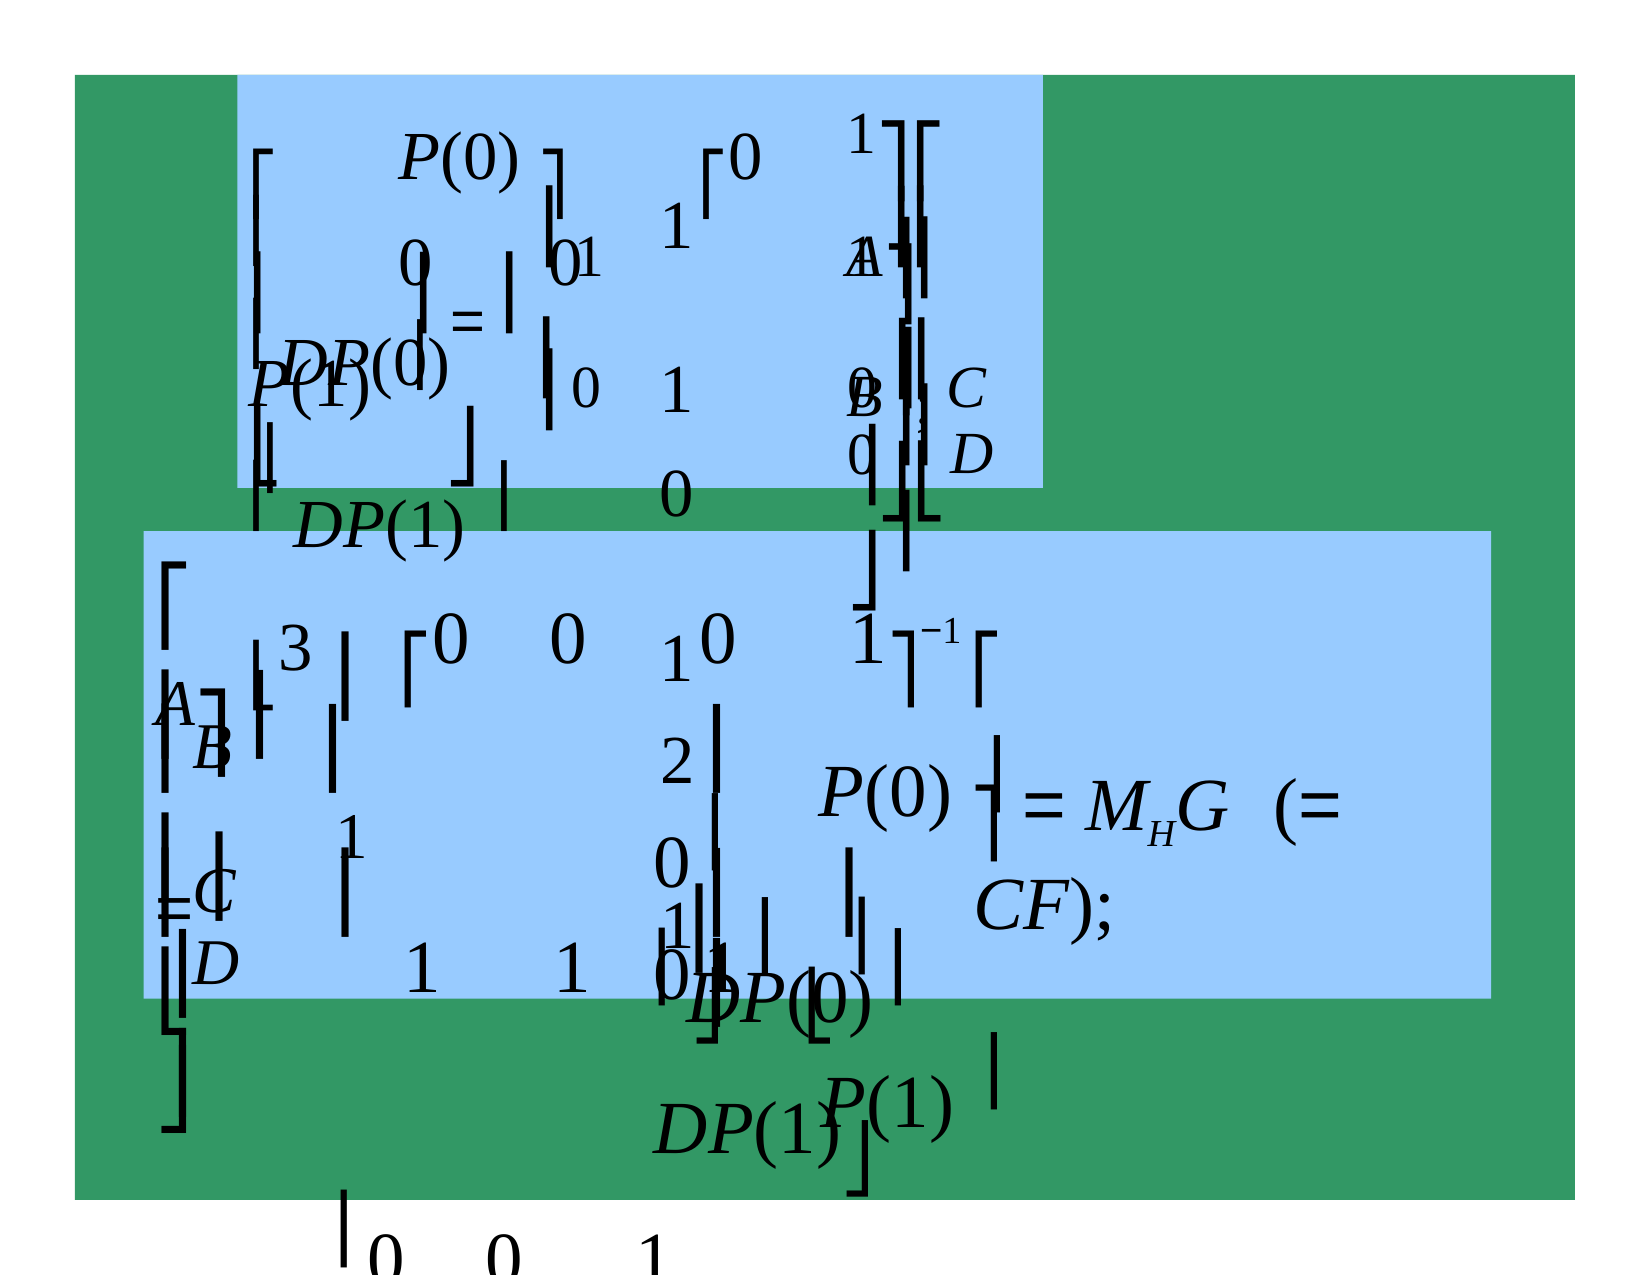

# ⎡	P(0) ⎤	⎡0	0	0

1⎤⎡ A⎤
⎢1
1⎥⎢ B⎥
1	1
0	1
2	1
⎢	P(1)	⎥
⎢	⎥ = ⎢
⎥⎢	⎥;
⎢0
⎢ DP(1) ⎥	⎣3
0⎥⎢C ⎥
⎢DP(0)⎥
⎢
⎥⎢D⎥
⎣
⎦
0⎦⎣	⎦
⎡0	0	0	1⎤−1 ⎡ P(0) ⎤
1	1	1⎥	⎢	P(1)	⎥
⎢0	0	1
⎣3	2	1

⎡ A⎤
⎢B⎥
⎢1
⎢	⎥ = ⎢
⎥	⎢
⎥ = MHG	(= CF);
⎢C⎥
0⎥	⎢DP(0)⎥
⎢	⎥
⎢
⎥	⎢	⎥
0⎦	⎣ DP(1)⎦
⎣D⎦